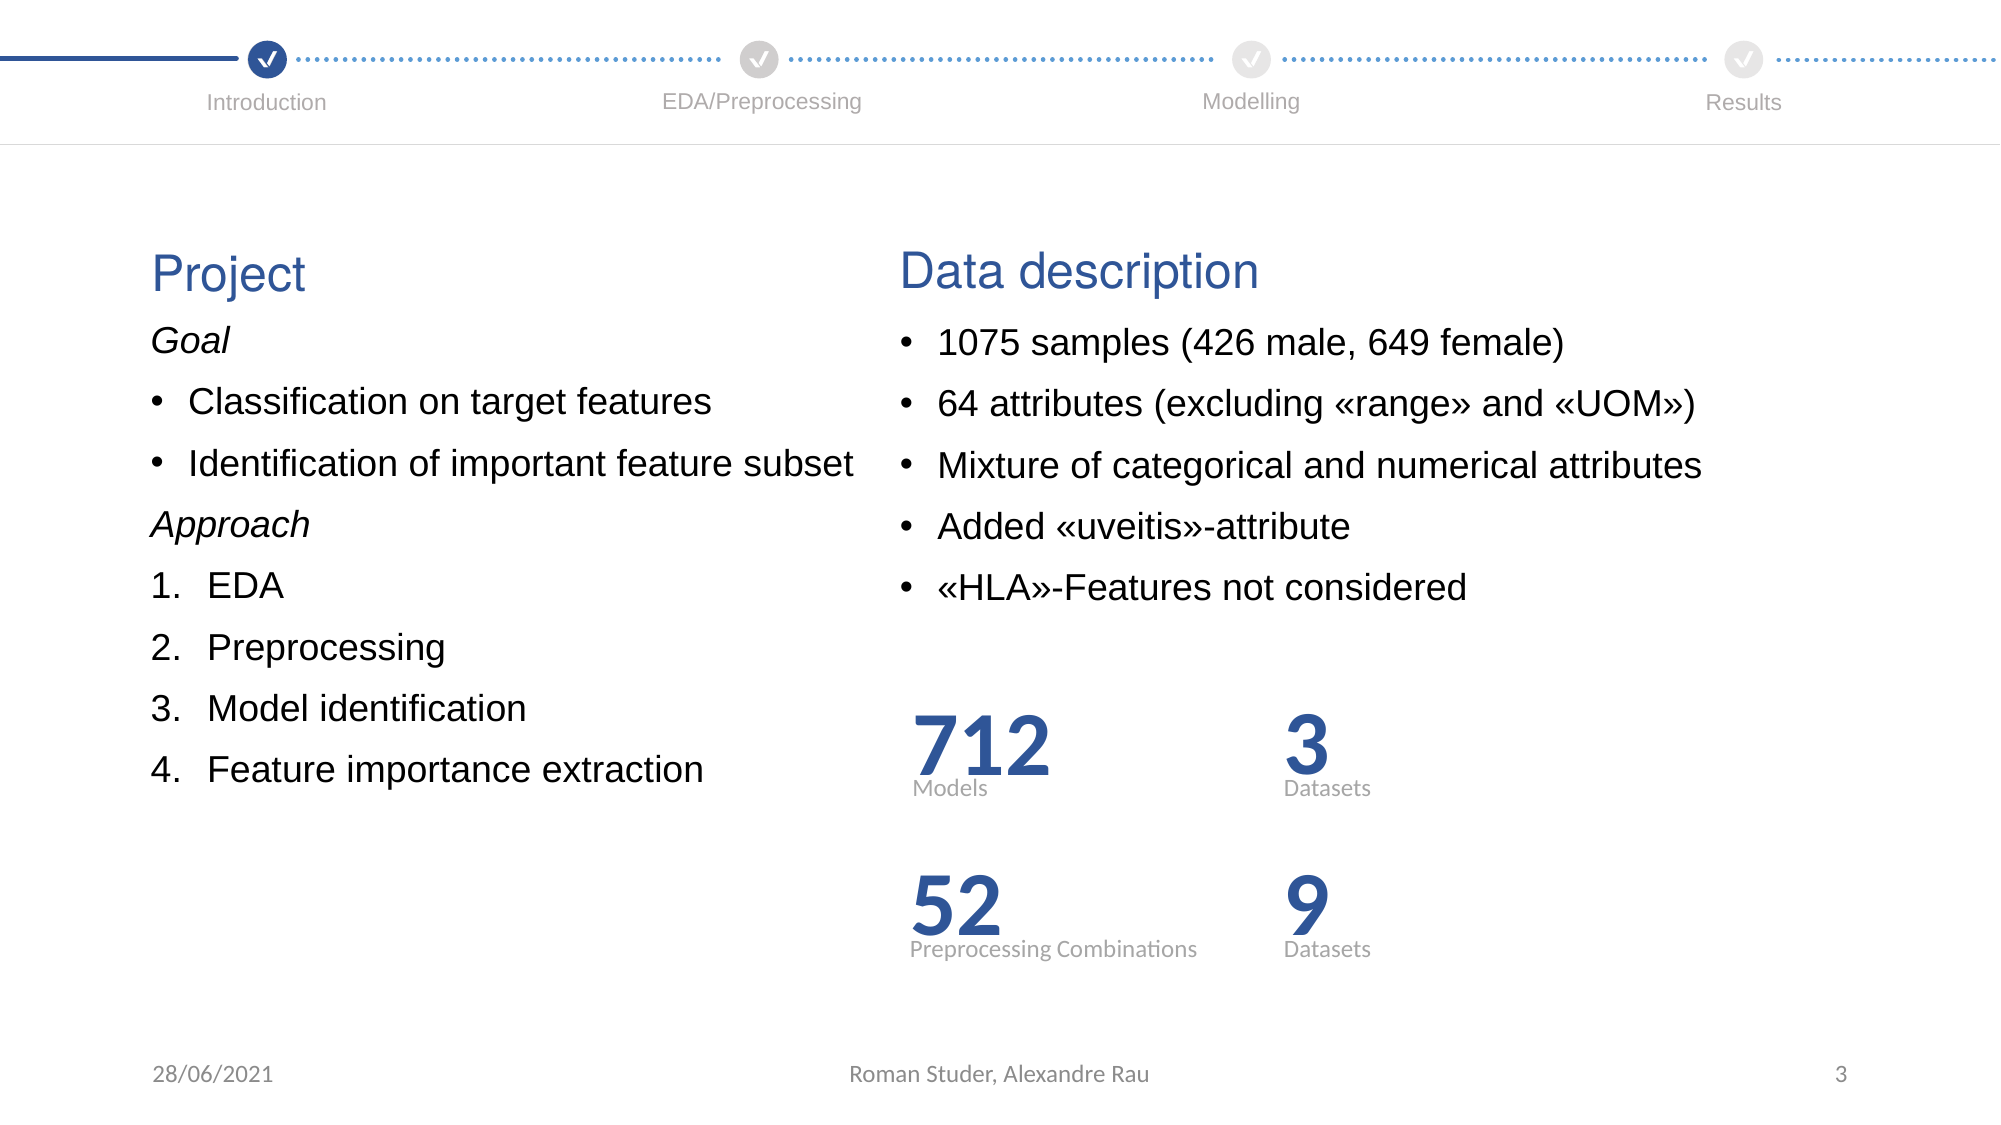

EDA/Preprocessing
Modelling
Introduction
Results
Data description
Project
Goal
Classification on target features
Identification of important feature subset
Approach
EDA
Preprocessing
Model identification
Feature importance extraction

1075 samples (426 male, 649 female)
64 attributes (excluding «range» and «UOM»)
Mixture of categorical and numerical attributes
Added «uveitis»-attribute
«HLA»-Features not considered

3
712
Models
Datasets
52
9
Preprocessing Combinations
Datasets
28/06/2021
Roman Studer, Alexandre Rau
3